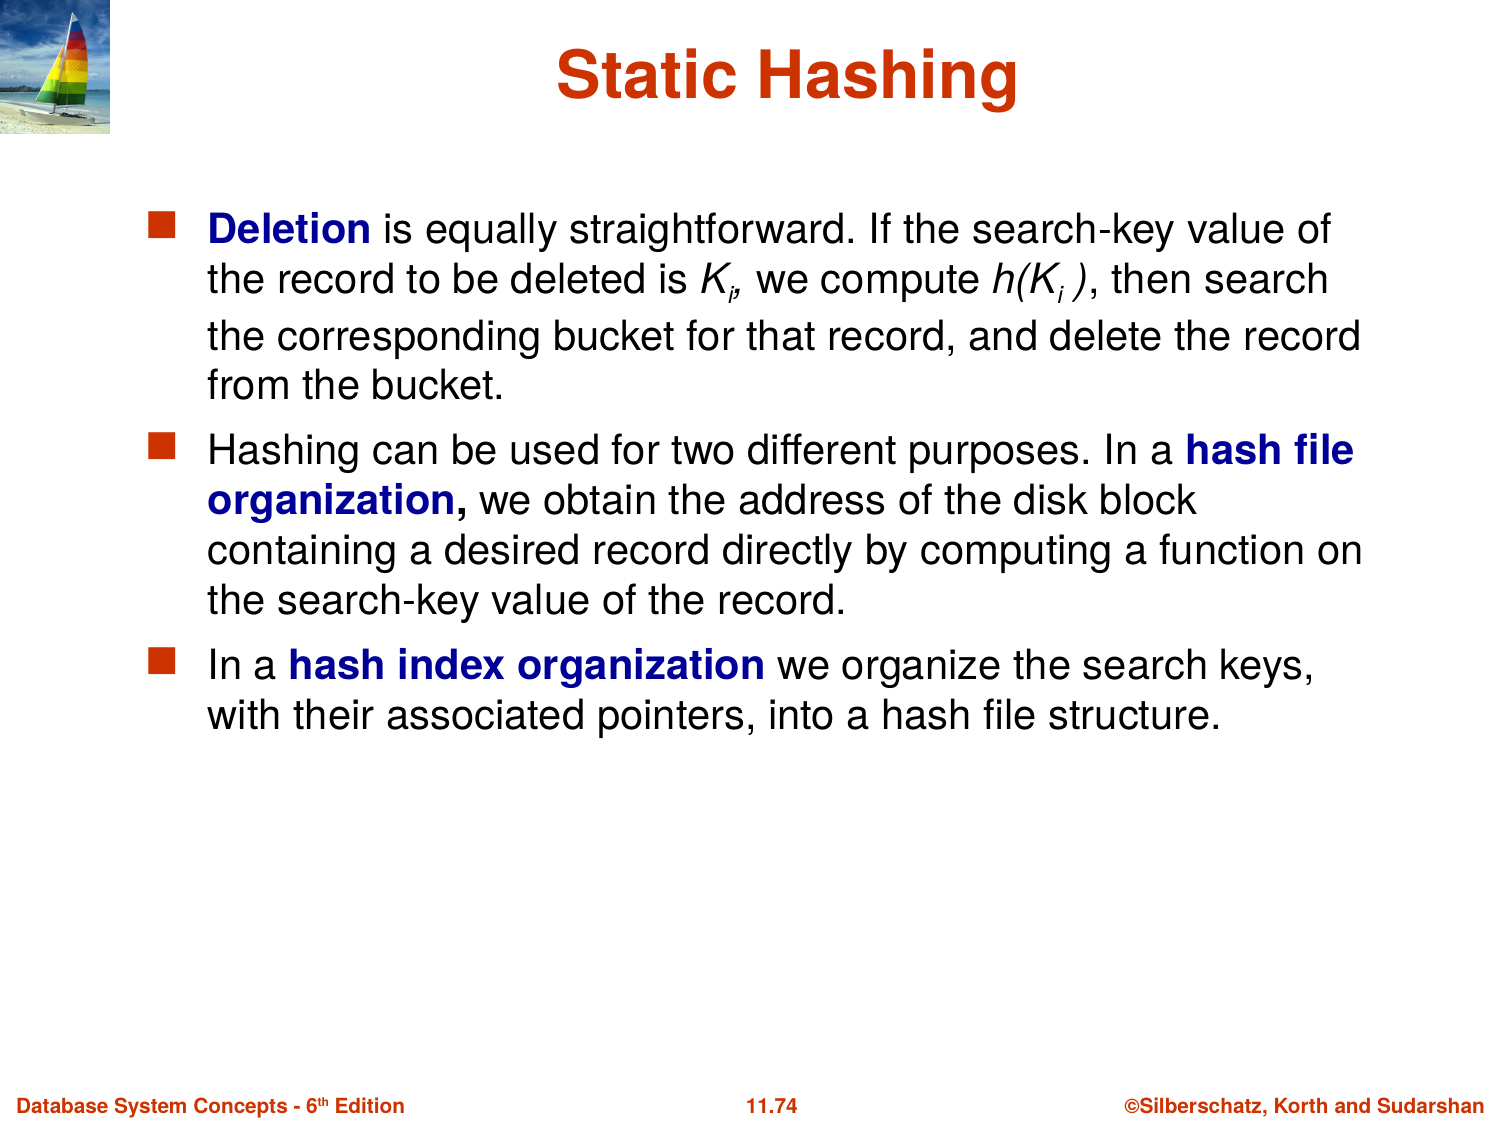

# Static Hashing
Deletion is equally straightforward. If the search-key value of the record to be deleted is Ki, we compute h(Ki ), then search the corresponding bucket for that record, and delete the record from the bucket.
Hashing can be used for two different purposes. In a hash file organization, we obtain the address of the disk block containing a desired record directly by computing a function on the search-key value of the record.
In a hash index organization we organize the search keys, with their associated pointers, into a hash file structure.